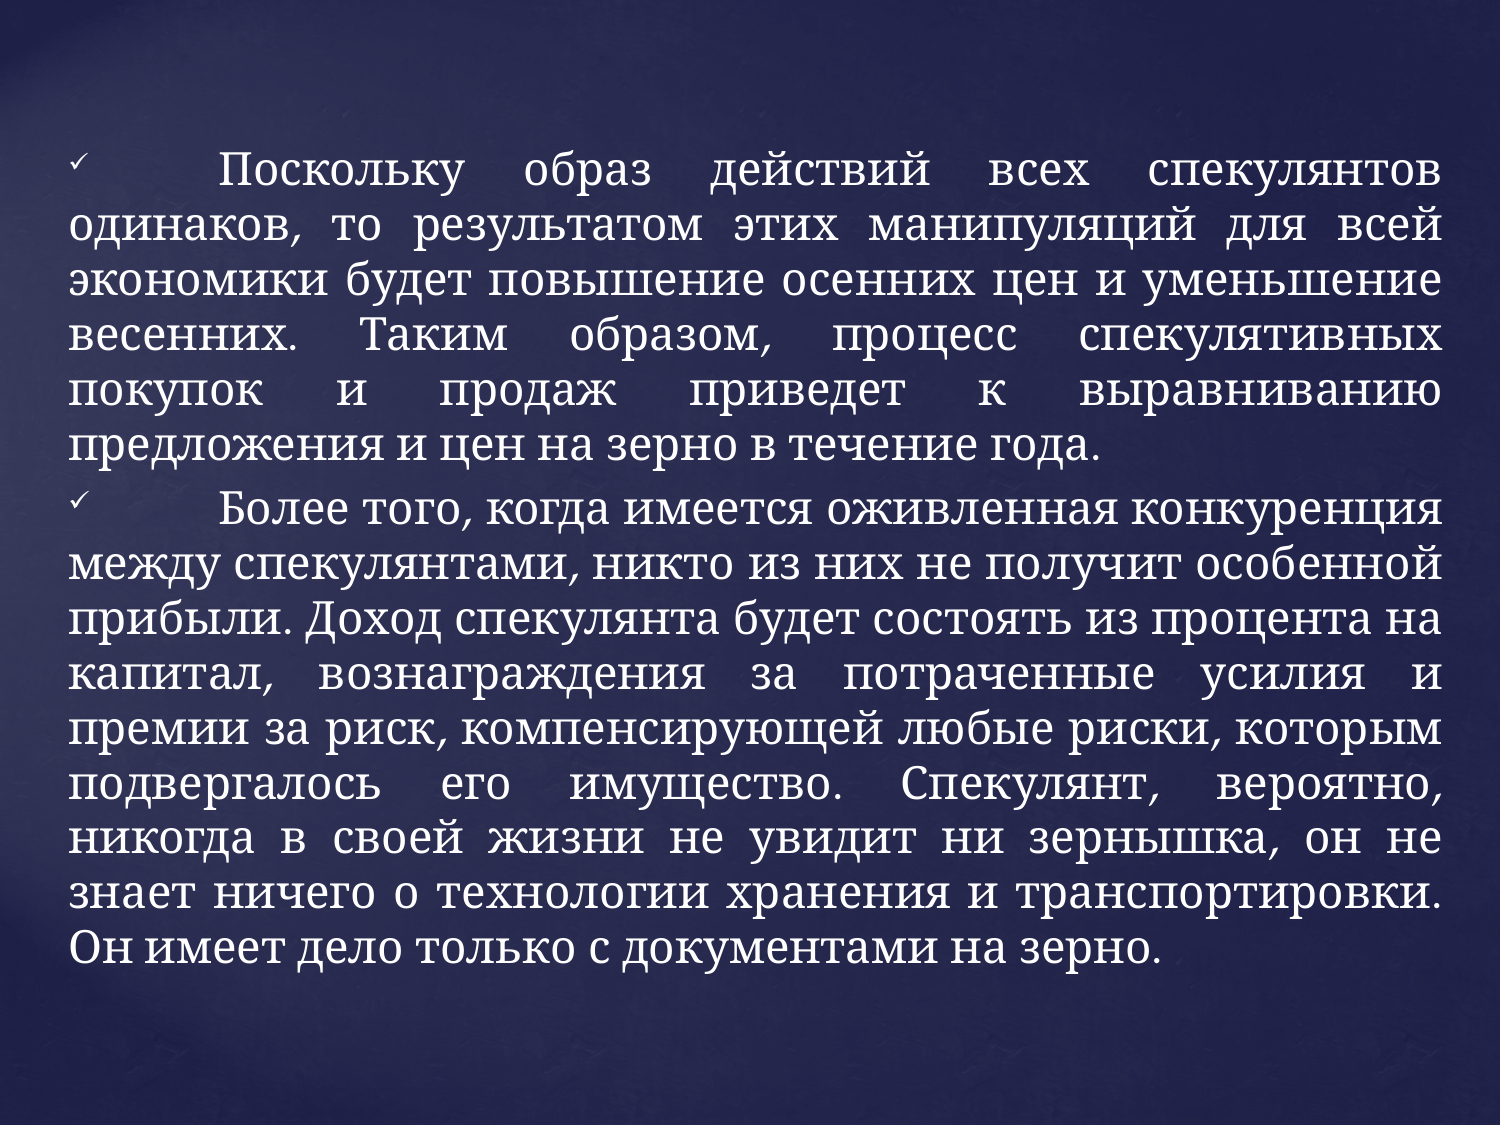

Поскольку образ действий всех спекулянтов одинаков, то результатом этих манипуляций для всей экономики будет повышение осенних цен и уменьшение весенних. Таким образом, процесс спекулятивных покупок и продаж приведет к выравниванию предложения и цен на зерно в течение года.
	Более того, когда имеется оживленная конкуренция между спекулянтами, никто из них не получит особенной прибыли. Доход спекулянта будет состоять из процента на капитал, вознаграждения за потраченные усилия и премии за риск, компенсирующей любые риски, которым подвергалось его имущество. Спекулянт, вероятно, никогда в своей жизни не увидит ни зернышка, он не знает ничего о технологии хранения и транспортировки. Он имеет дело только с документами на зерно.